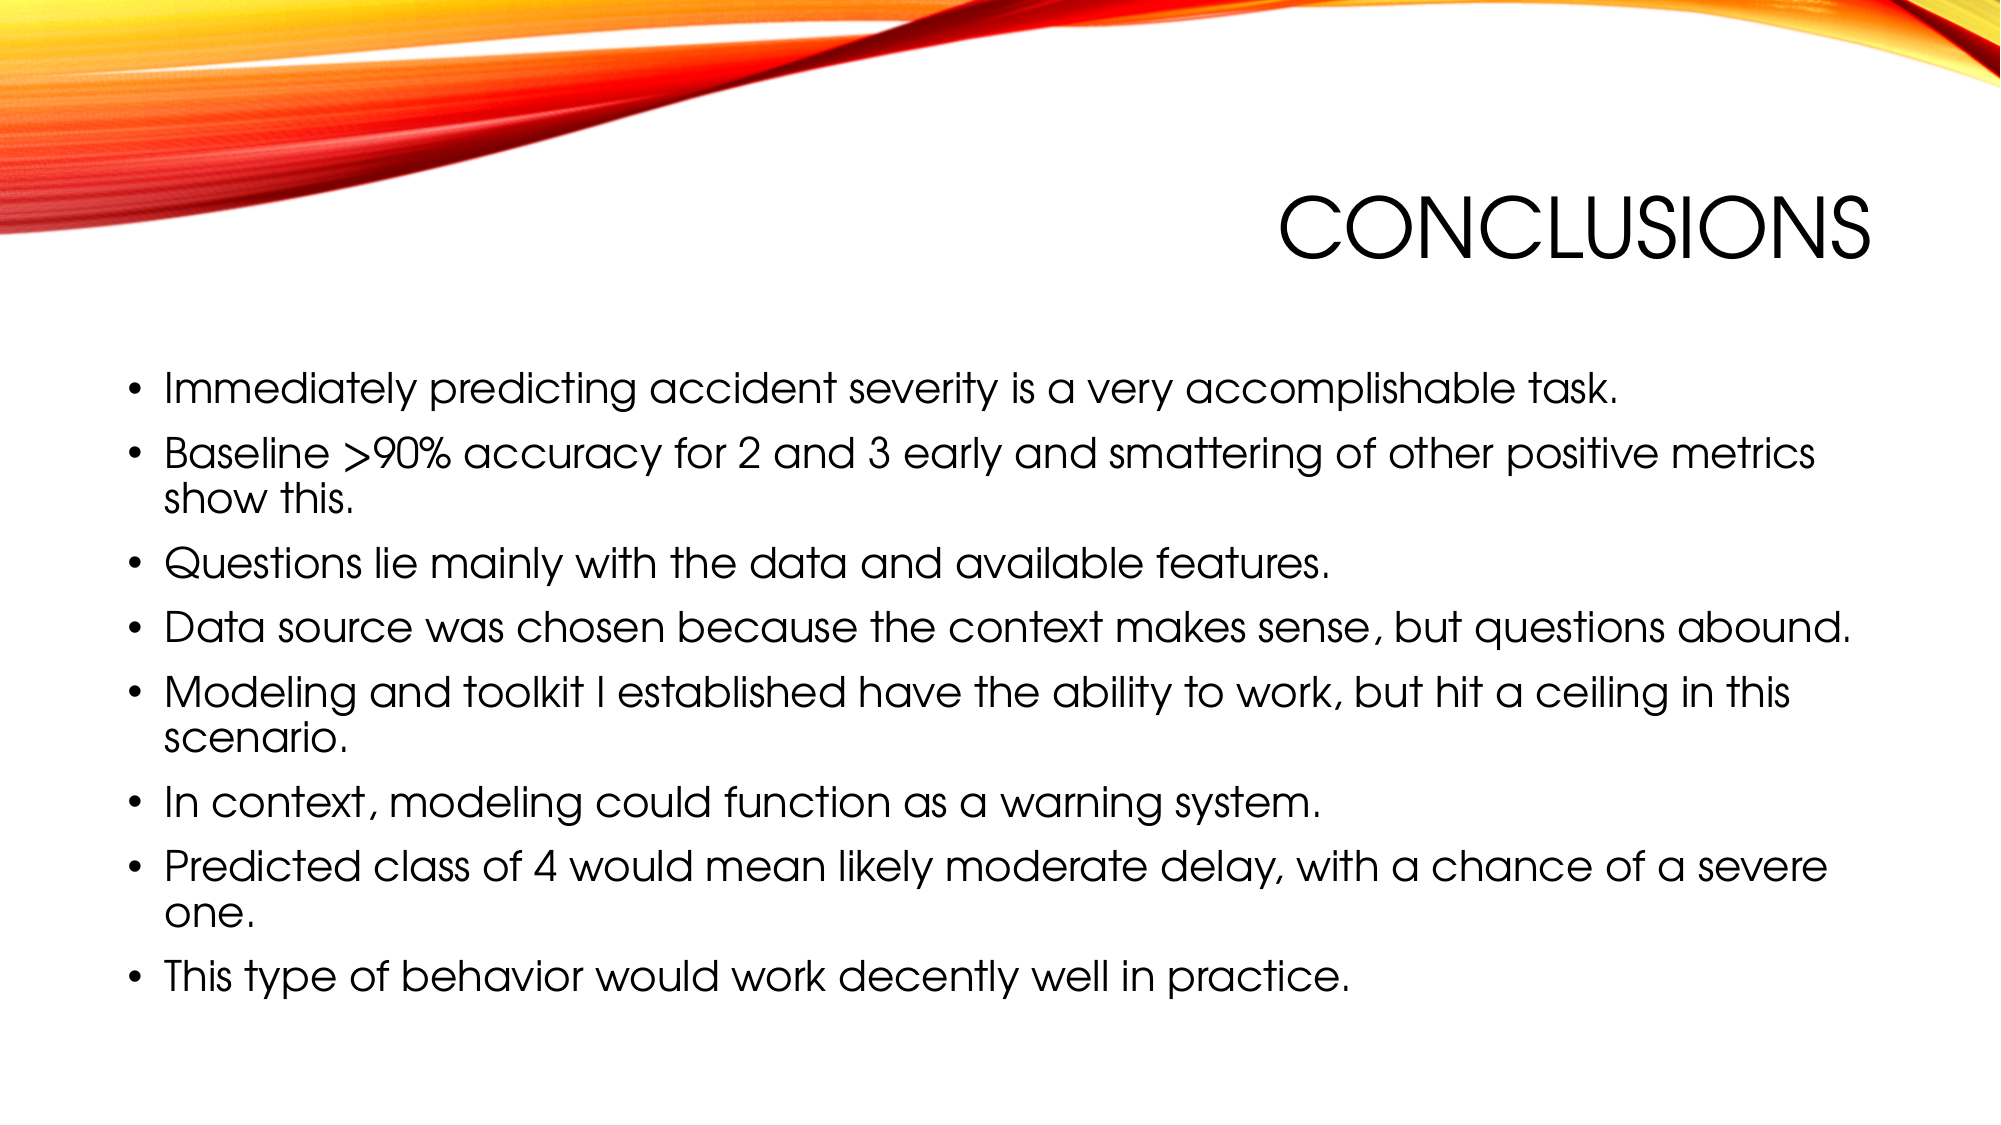

# Conclusions
Immediately predicting accident severity is a very accomplishable task.
Baseline >90% accuracy for 2 and 3 early and smattering of other positive metrics show this.
Questions lie mainly with the data and available features.
Data source was chosen because the context makes sense, but questions abound.
Modeling and toolkit I established have the ability to work, but hit a ceiling in this scenario.
In context, modeling could function as a warning system.
Predicted class of 4 would mean likely moderate delay, with a chance of a severe one.
This type of behavior would work decently well in practice.